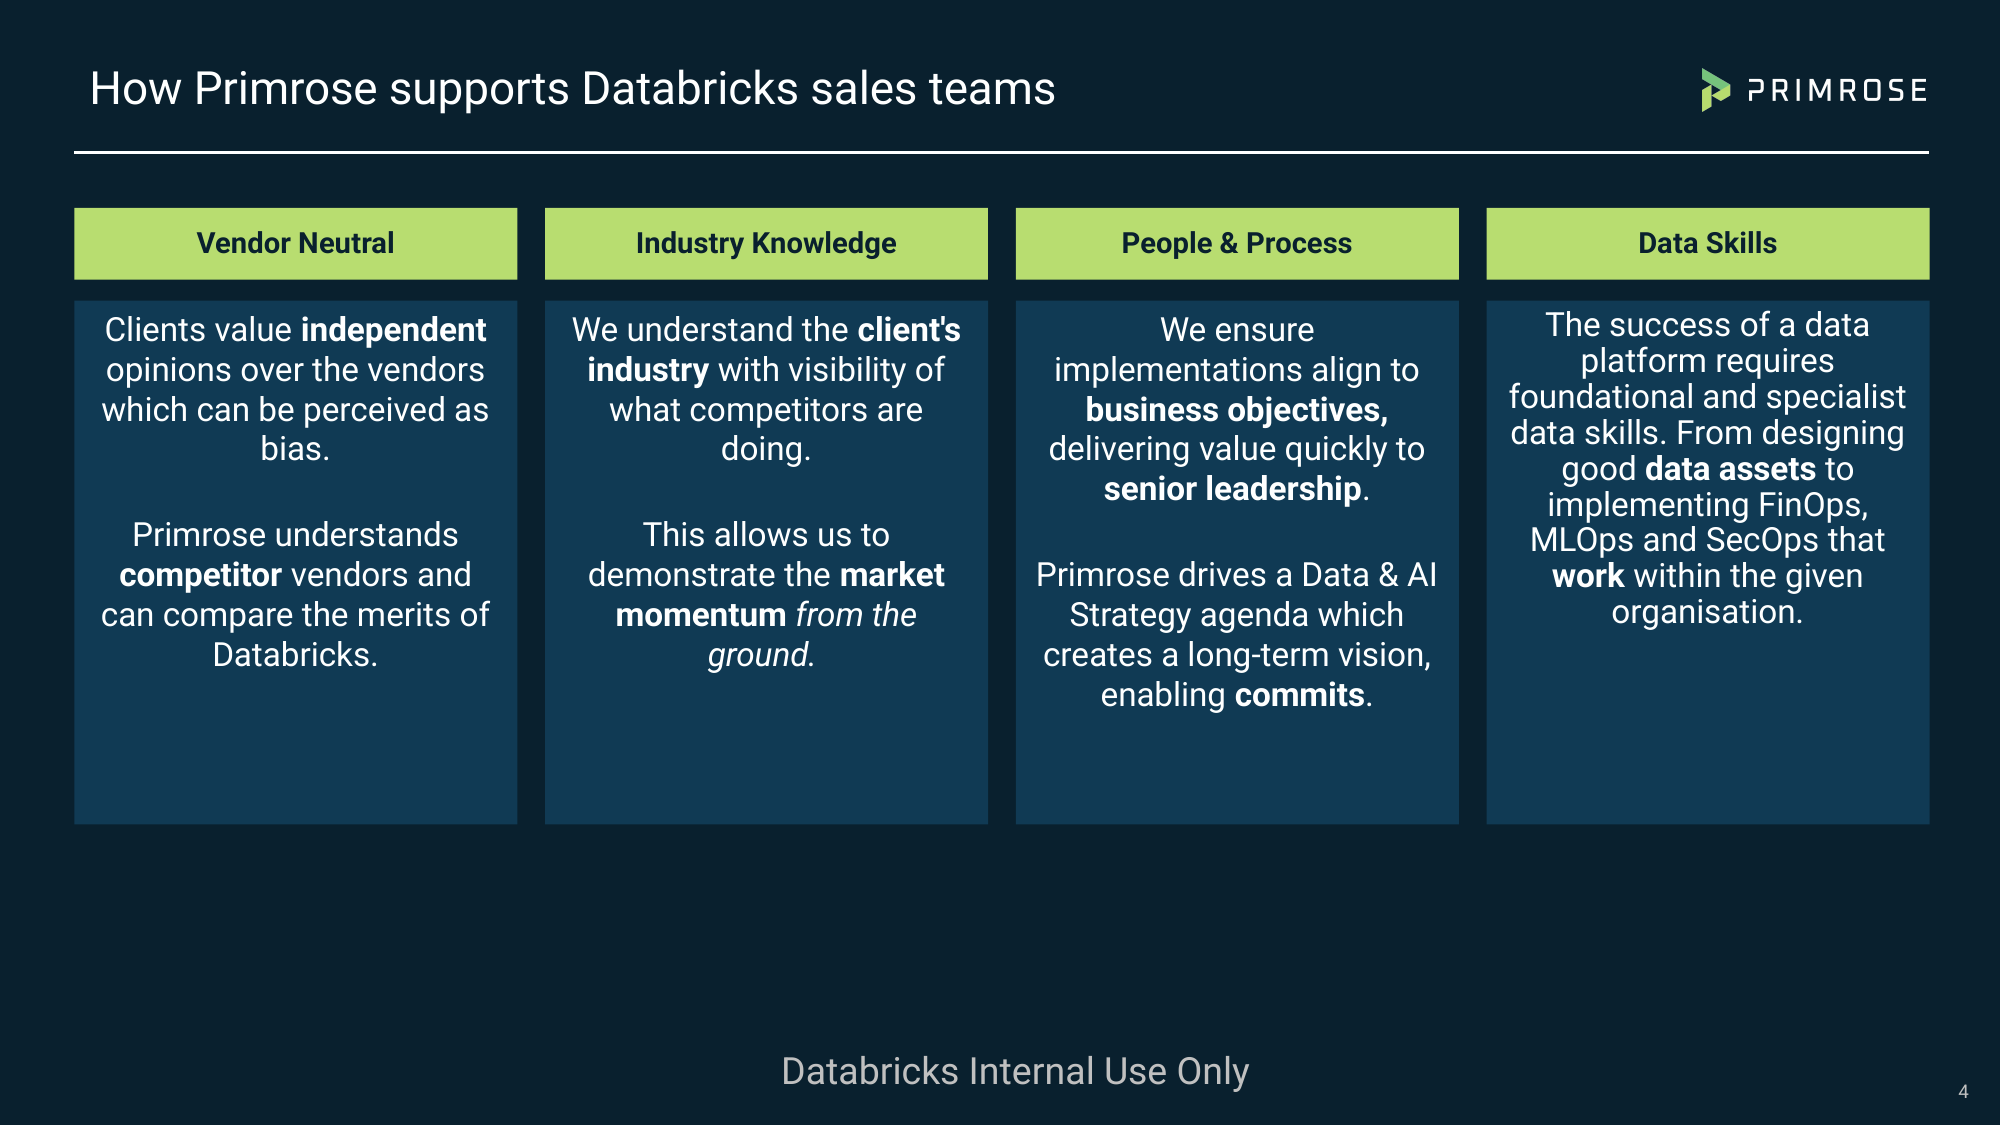

# How Primrose supports Databricks sales teams
Vendor Neutral
Industry Knowledge
People & Process
Data Skills
Clients value independent opinions over the vendors which can be perceived as bias.
Primrose understands competitor vendors and can compare the merits of Databricks.

We understand the client's industry with visibility of what competitors are doing.
This allows us to demonstrate the market momentum from the ground.

We ensure implementations align to business objectives, delivering value quickly to senior leadership.
Primrose drives a Data & AI Strategy agenda which creates a long-term vision, enabling commits.

The success of a data platform requires foundational and specialist data skills. From designing good data assets to implementing FinOps, MLOps and SecOps that work within the given organisation.
Databricks Internal Use Only
4